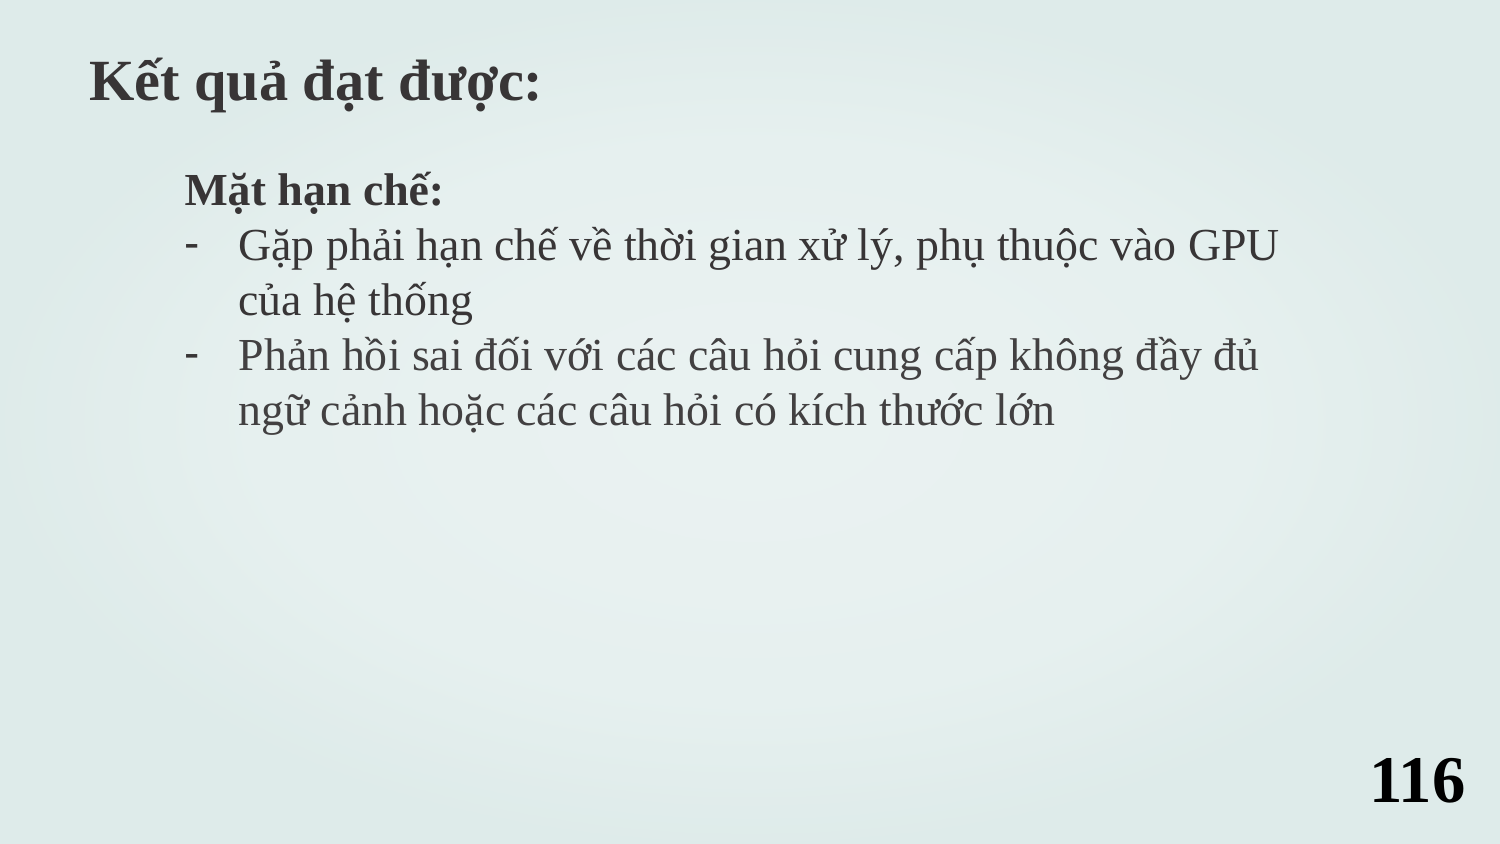

Kết quả đạt được:
Mặt hạn chế:
Gặp phải hạn chế về thời gian xử lý, phụ thuộc vào GPU của hệ thống
Phản hồi sai đối với các câu hỏi cung cấp không đầy đủ ngữ cảnh hoặc các câu hỏi có kích thước lớn
116